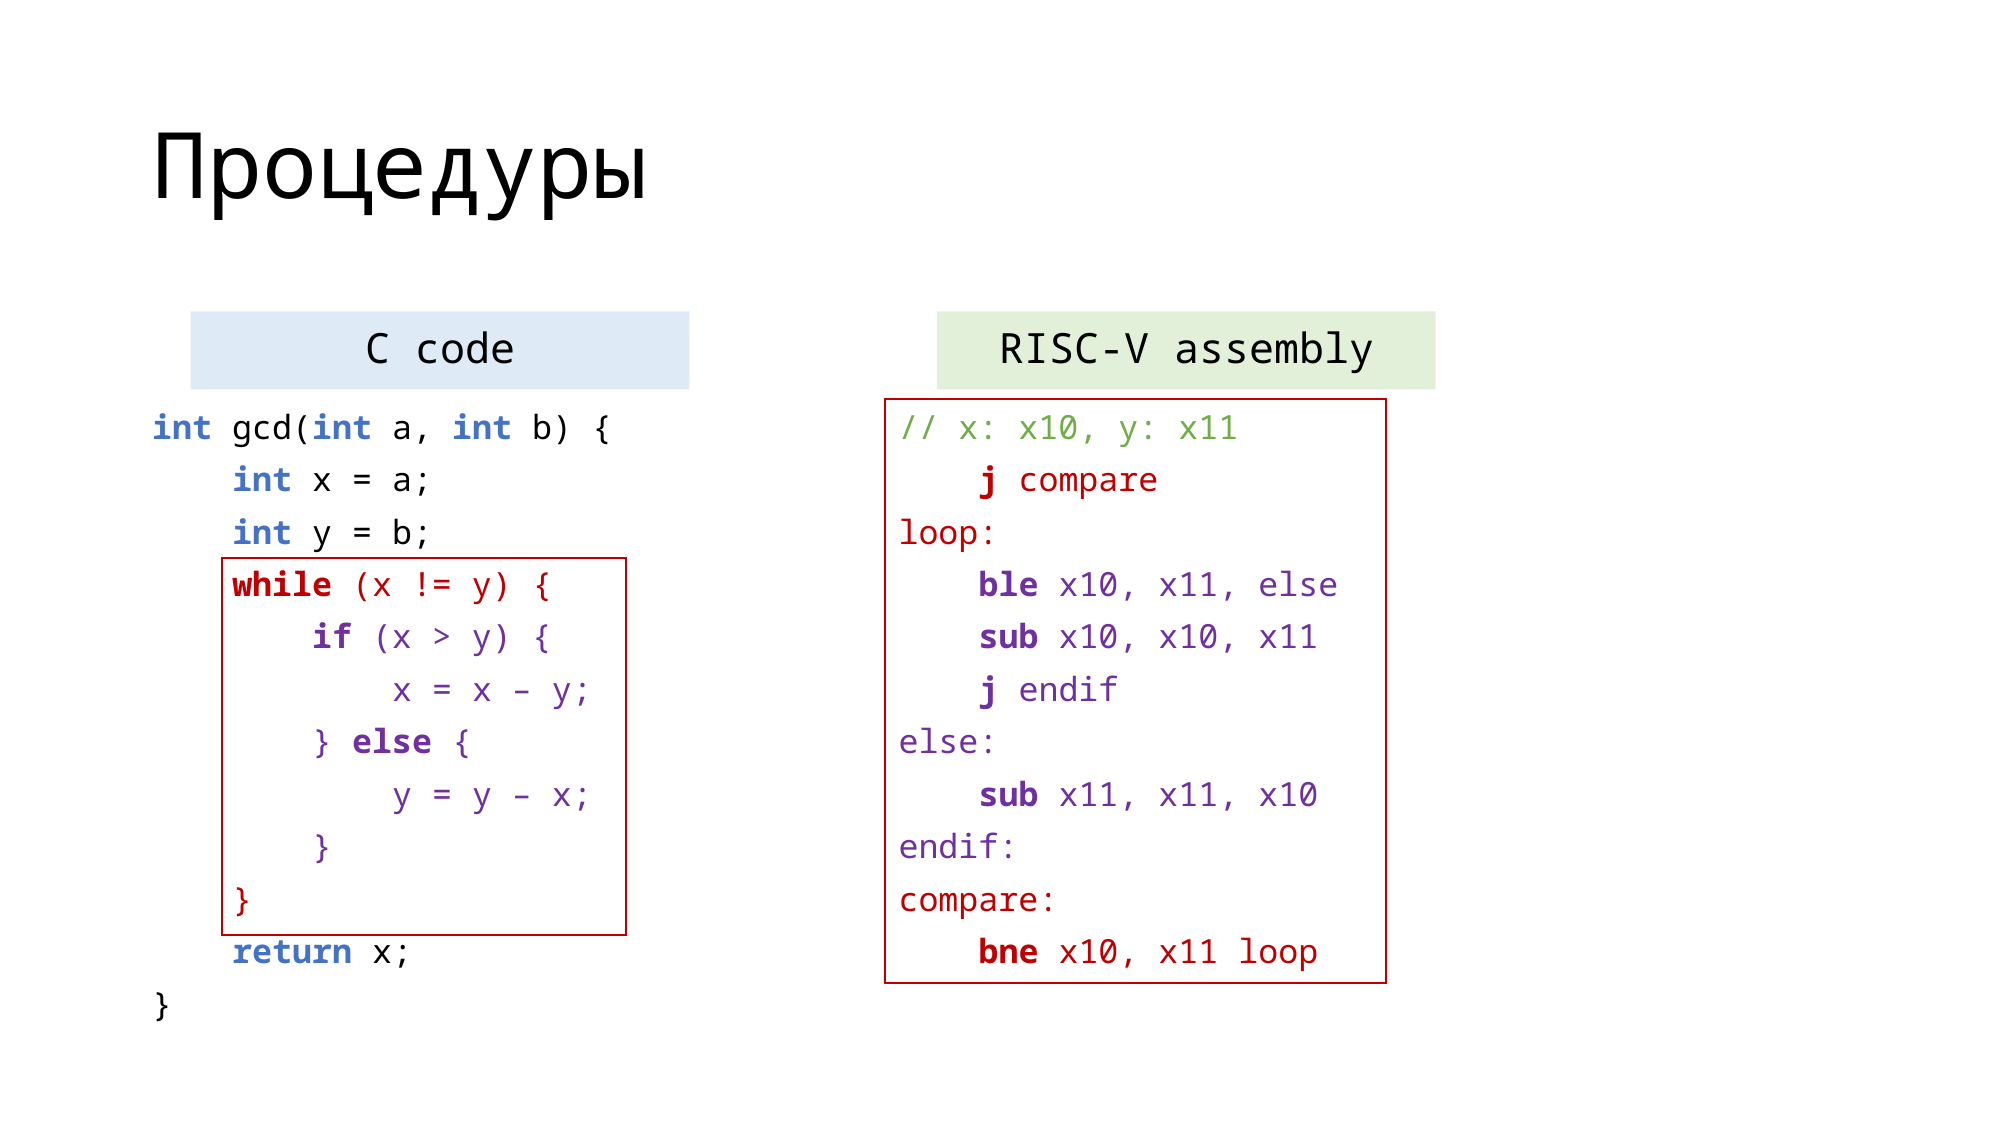

# Процедуры
C code
RISC-V assembly
int gcd(int a, int b) {
    int x = a;
    int y = b;
    while (x != y) {
        if (x > y) {
            x = x – y;
        } else {
            y = y – x;
        }
    }
    return x;
}

// x: x10, y: x11
    j compare
loop:
    ble x10, x11, else
    sub x10, x10, x11
    j endif
else:
    sub x11, x11, x10
endif:
compare:
    bne x10, x11 loop